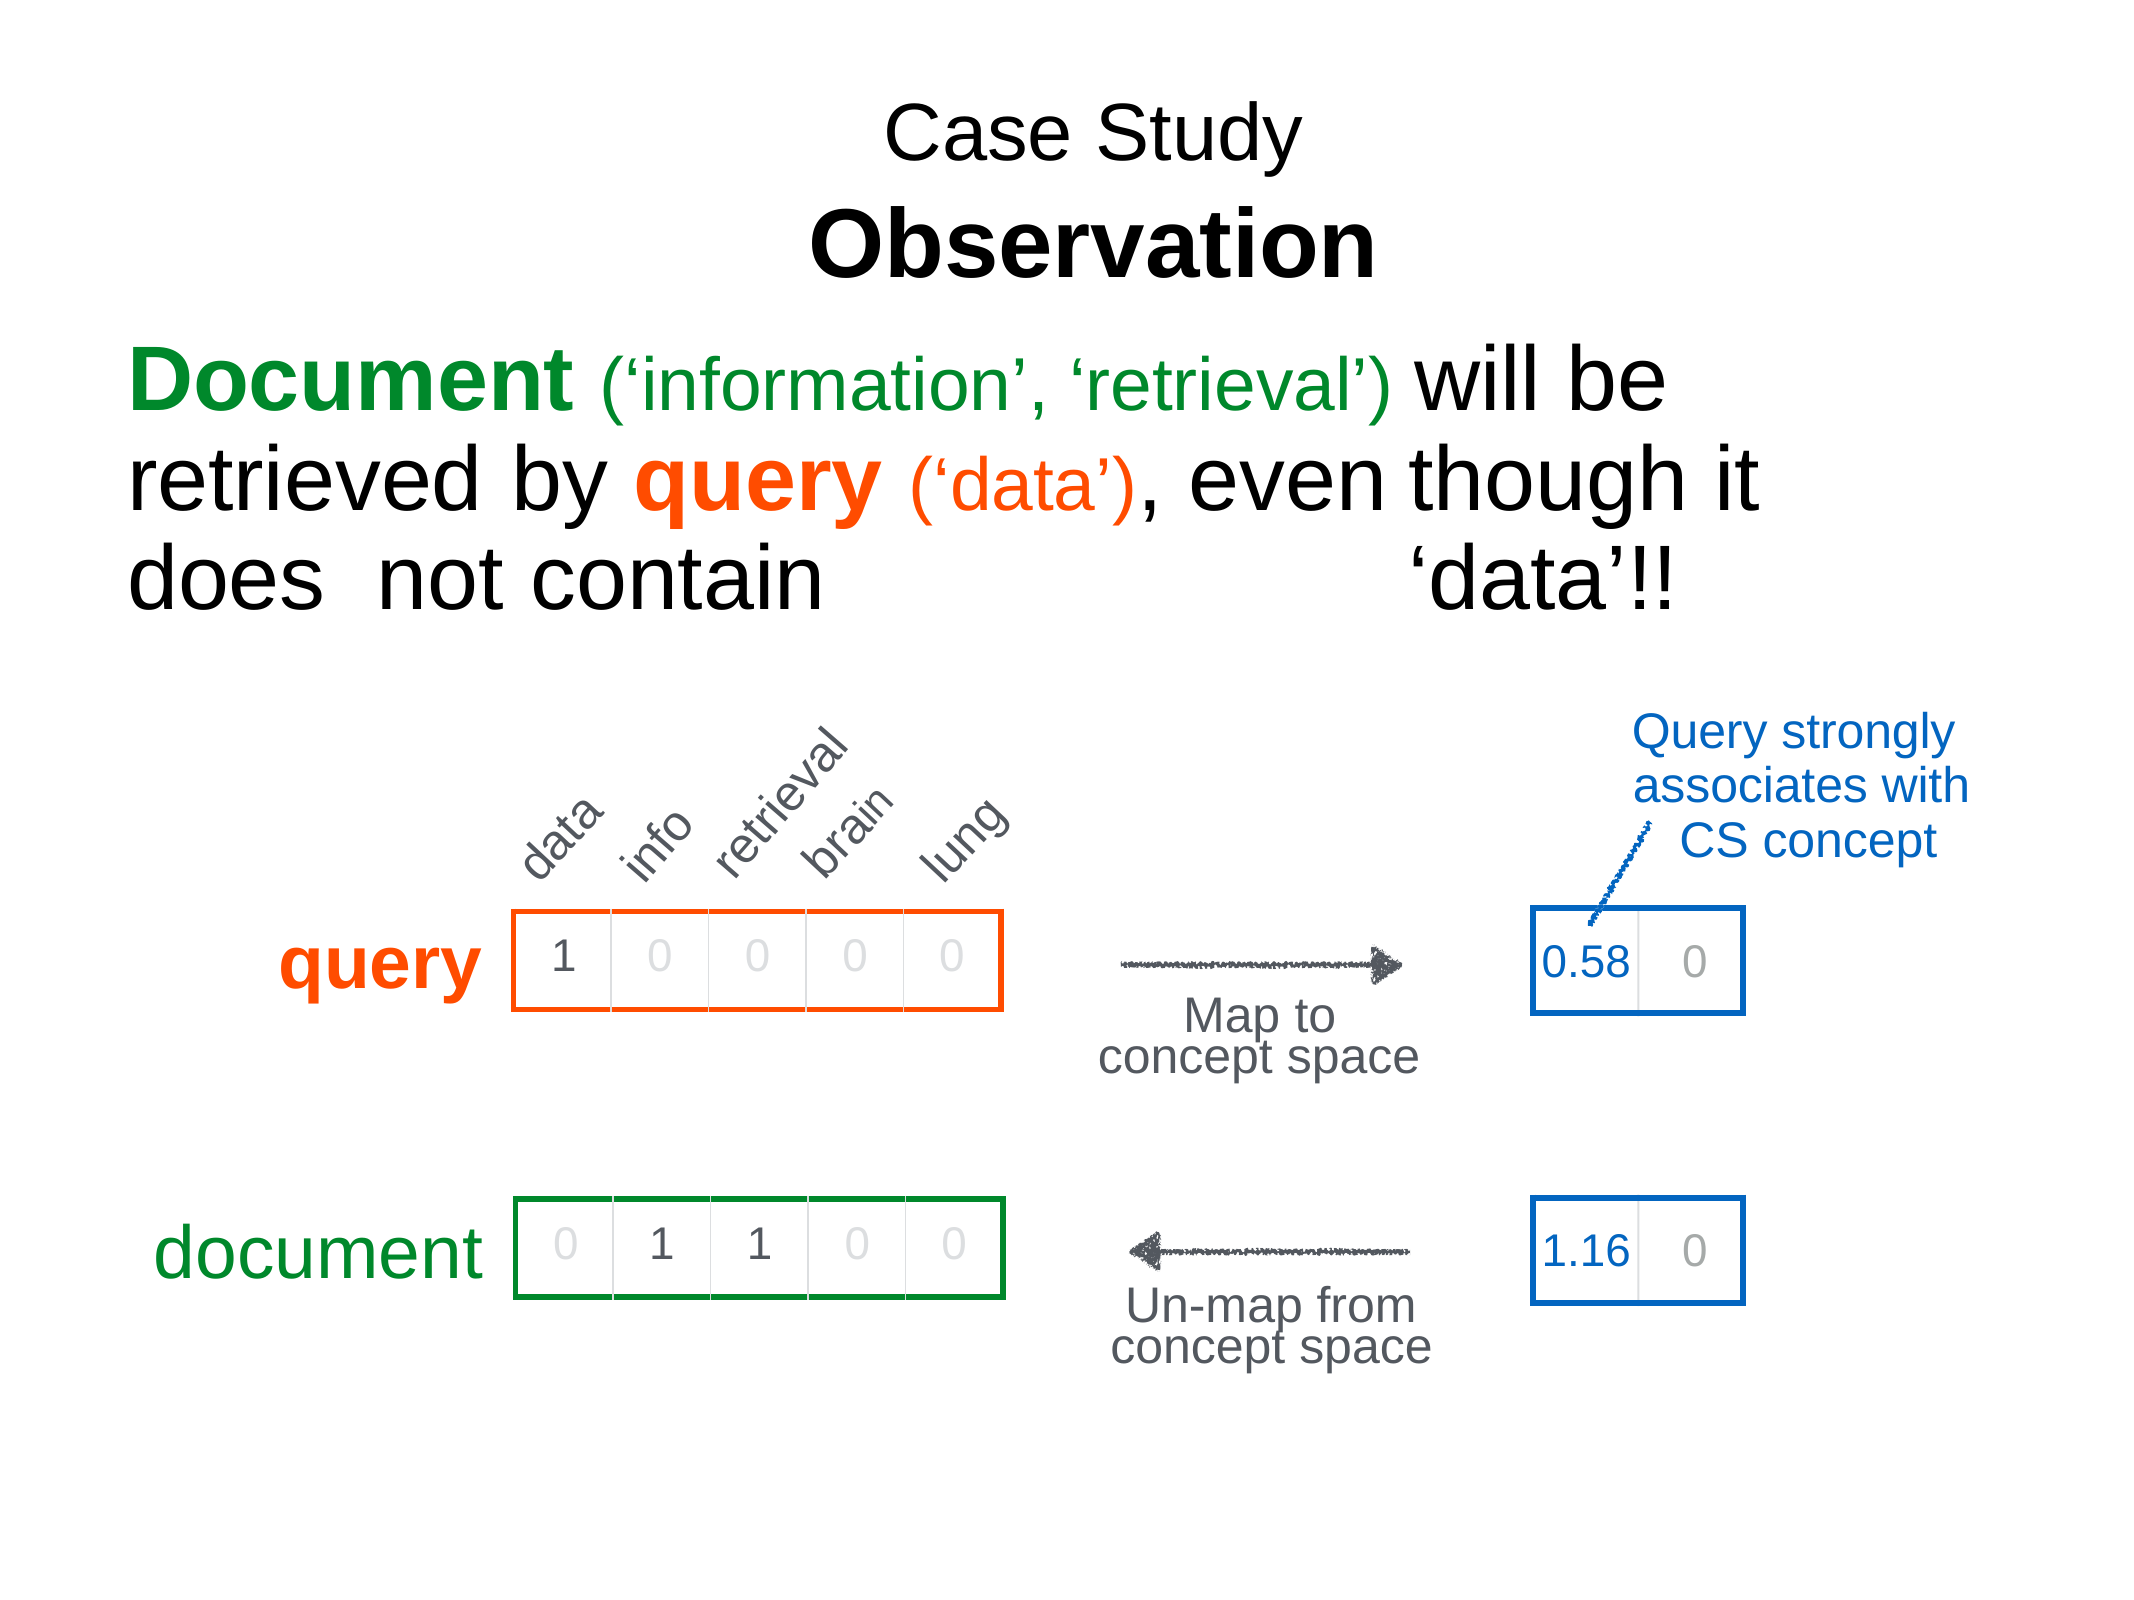

Case Study
# Observation
Document (‘information’, ‘retrieval’) will be  retrieved	by query (‘data’), even	though	it does  not contain	‘data’!!
Query strongly  associates with  CS concept
retrieval
brain
data
lung
info

| 1 | 0 | 0 | 0 | 0 |
| --- | --- | --- | --- | --- |
query
0.58	0

Map to  concept space

| 0 | 1 | 1 | 0 | 0 |
| --- | --- | --- | --- | --- |
document
1.16	0

Un-map from  concept space